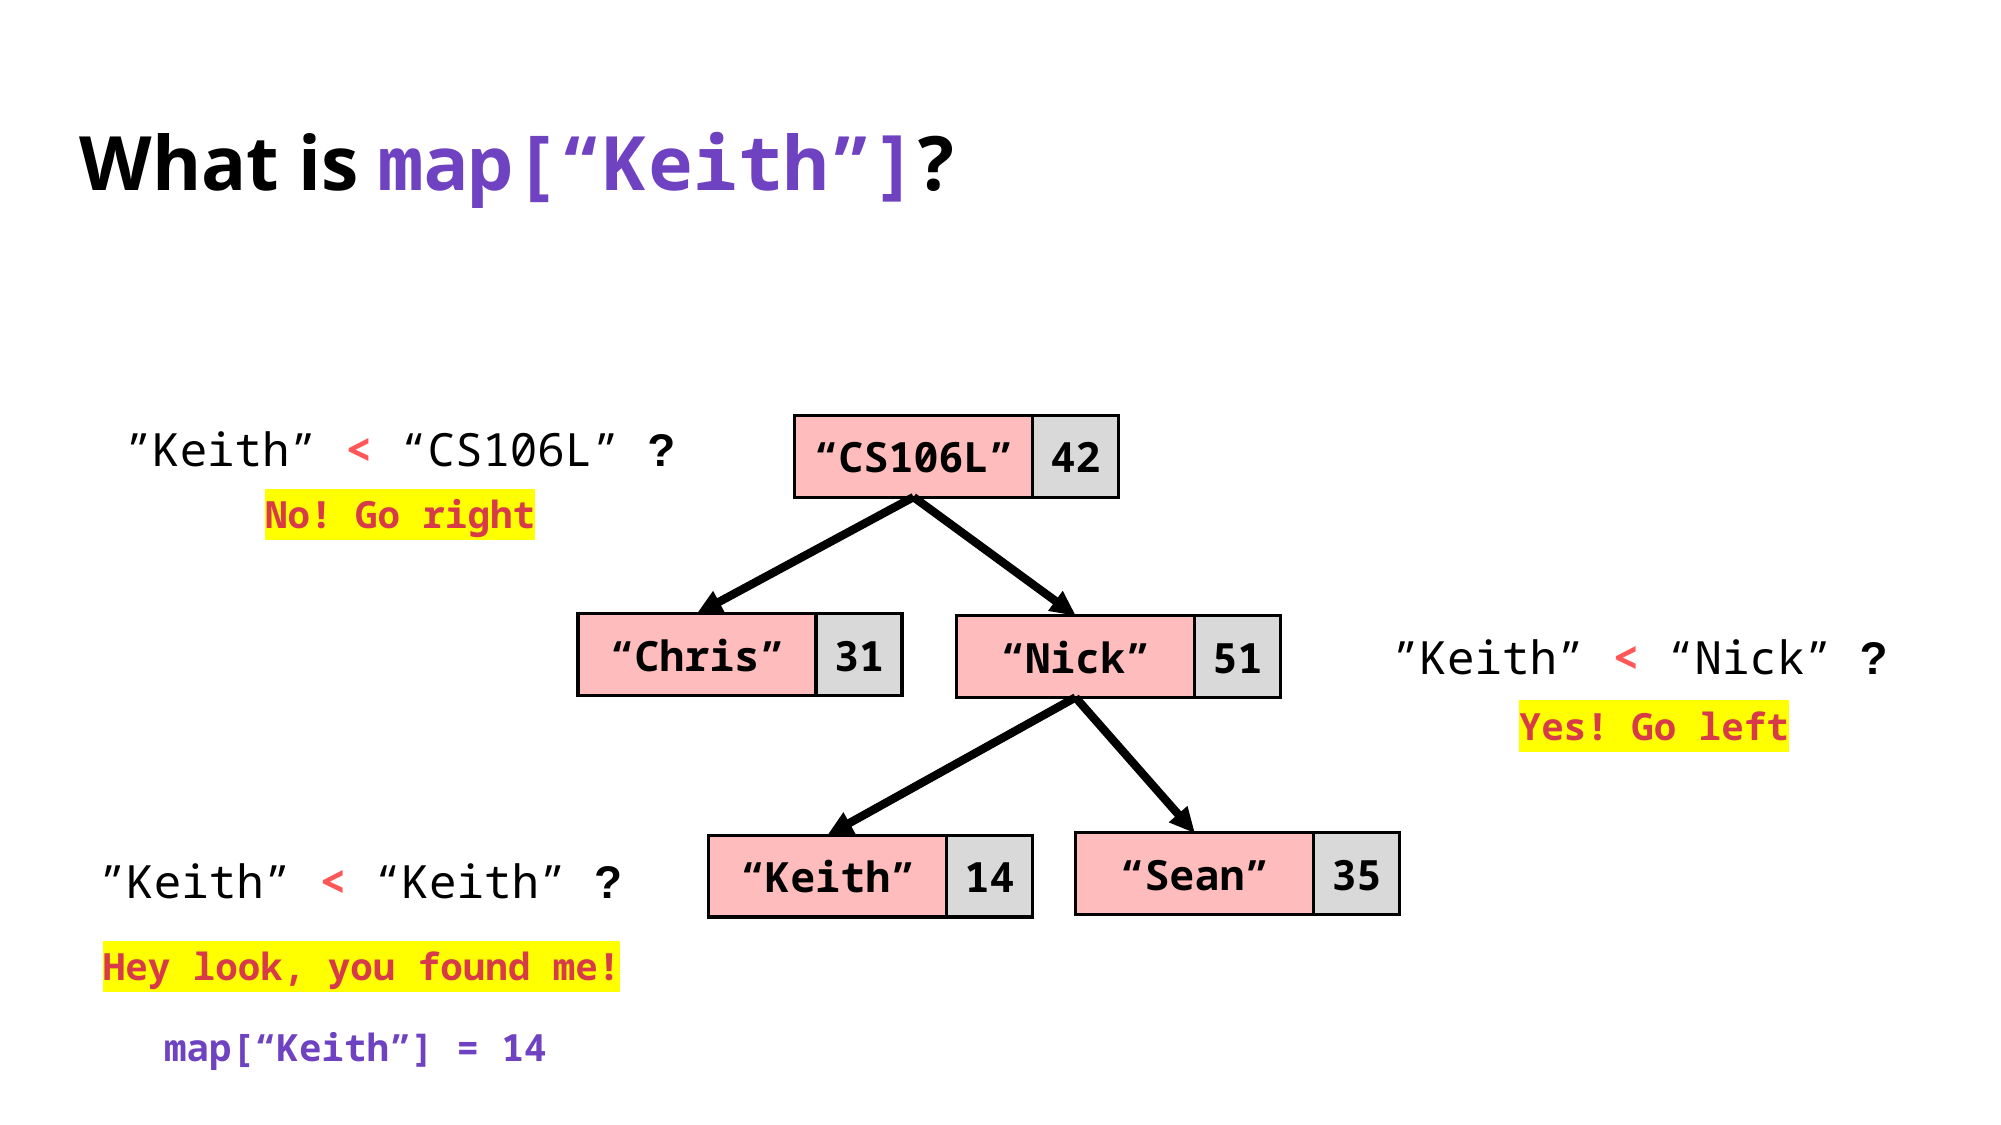

# What is map[“Keith”]?
”Keith” < “CS106L” ?
“CS106L”
42
No! Go right
“Chris”
31
“Nick”
51
”Keith” < “Nick” ?
Yes! Go left
“Sean”
35
“Keith”
14
”Keith” < “Keith” ?
Hey look, you found me!
map[“Keith”] = 14